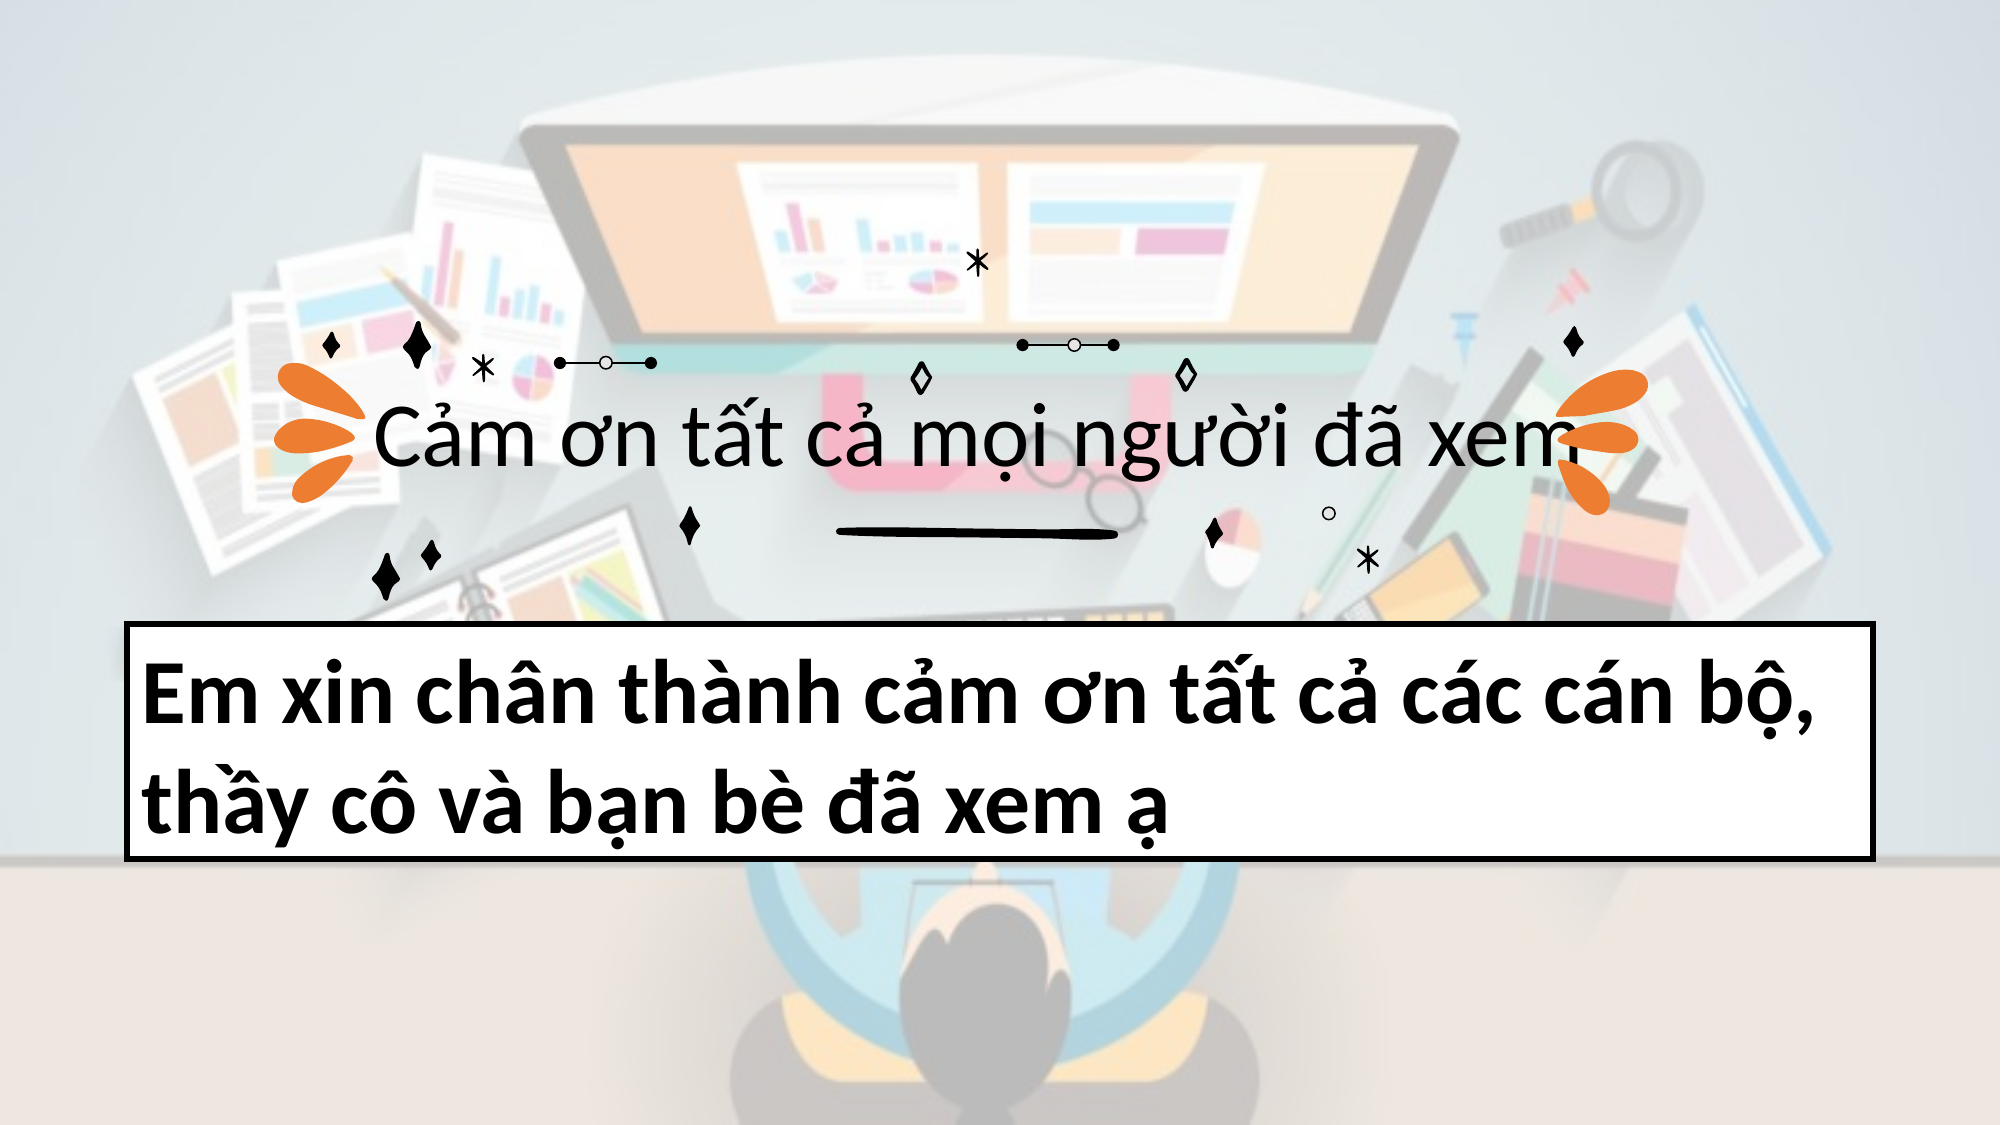

# Cảm ơn tất cả mọi người đã xem

Em xin chân thành cảm ơn tất cả các cán bộ, thầy cô và bạn bè đã xem ạ